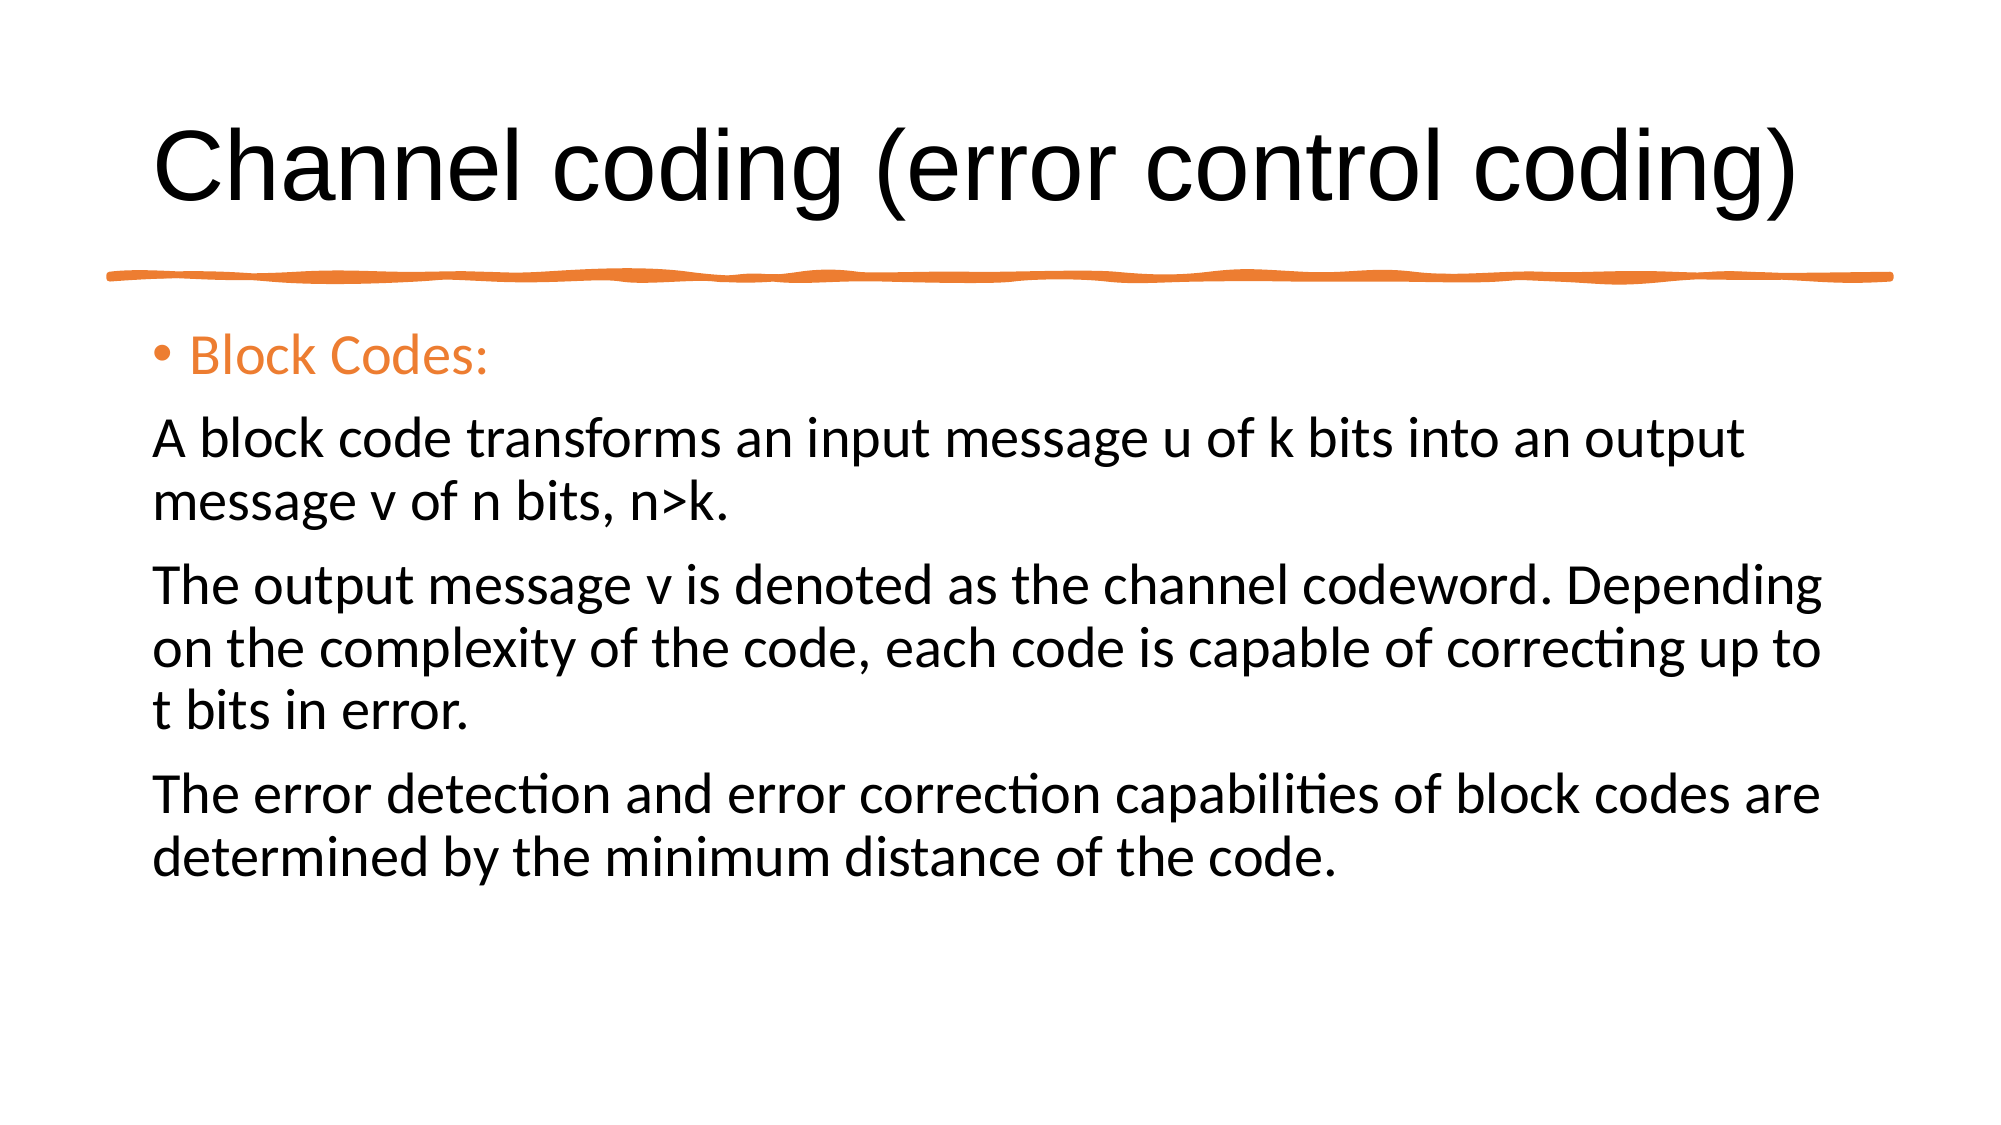

# Channel coding (error control coding)

Block Codes:
A block code transforms an input message u of k bits into an output message v of n bits, n>k.
The output message v is denoted as the channel codeword. Depending on the complexity of the code, each code is capable of correcting up to t bits in error.
The error detection and error correction capabilities of block codes are determined by the minimum distance of the code.

Dr. Sami S. AI-Wakeel